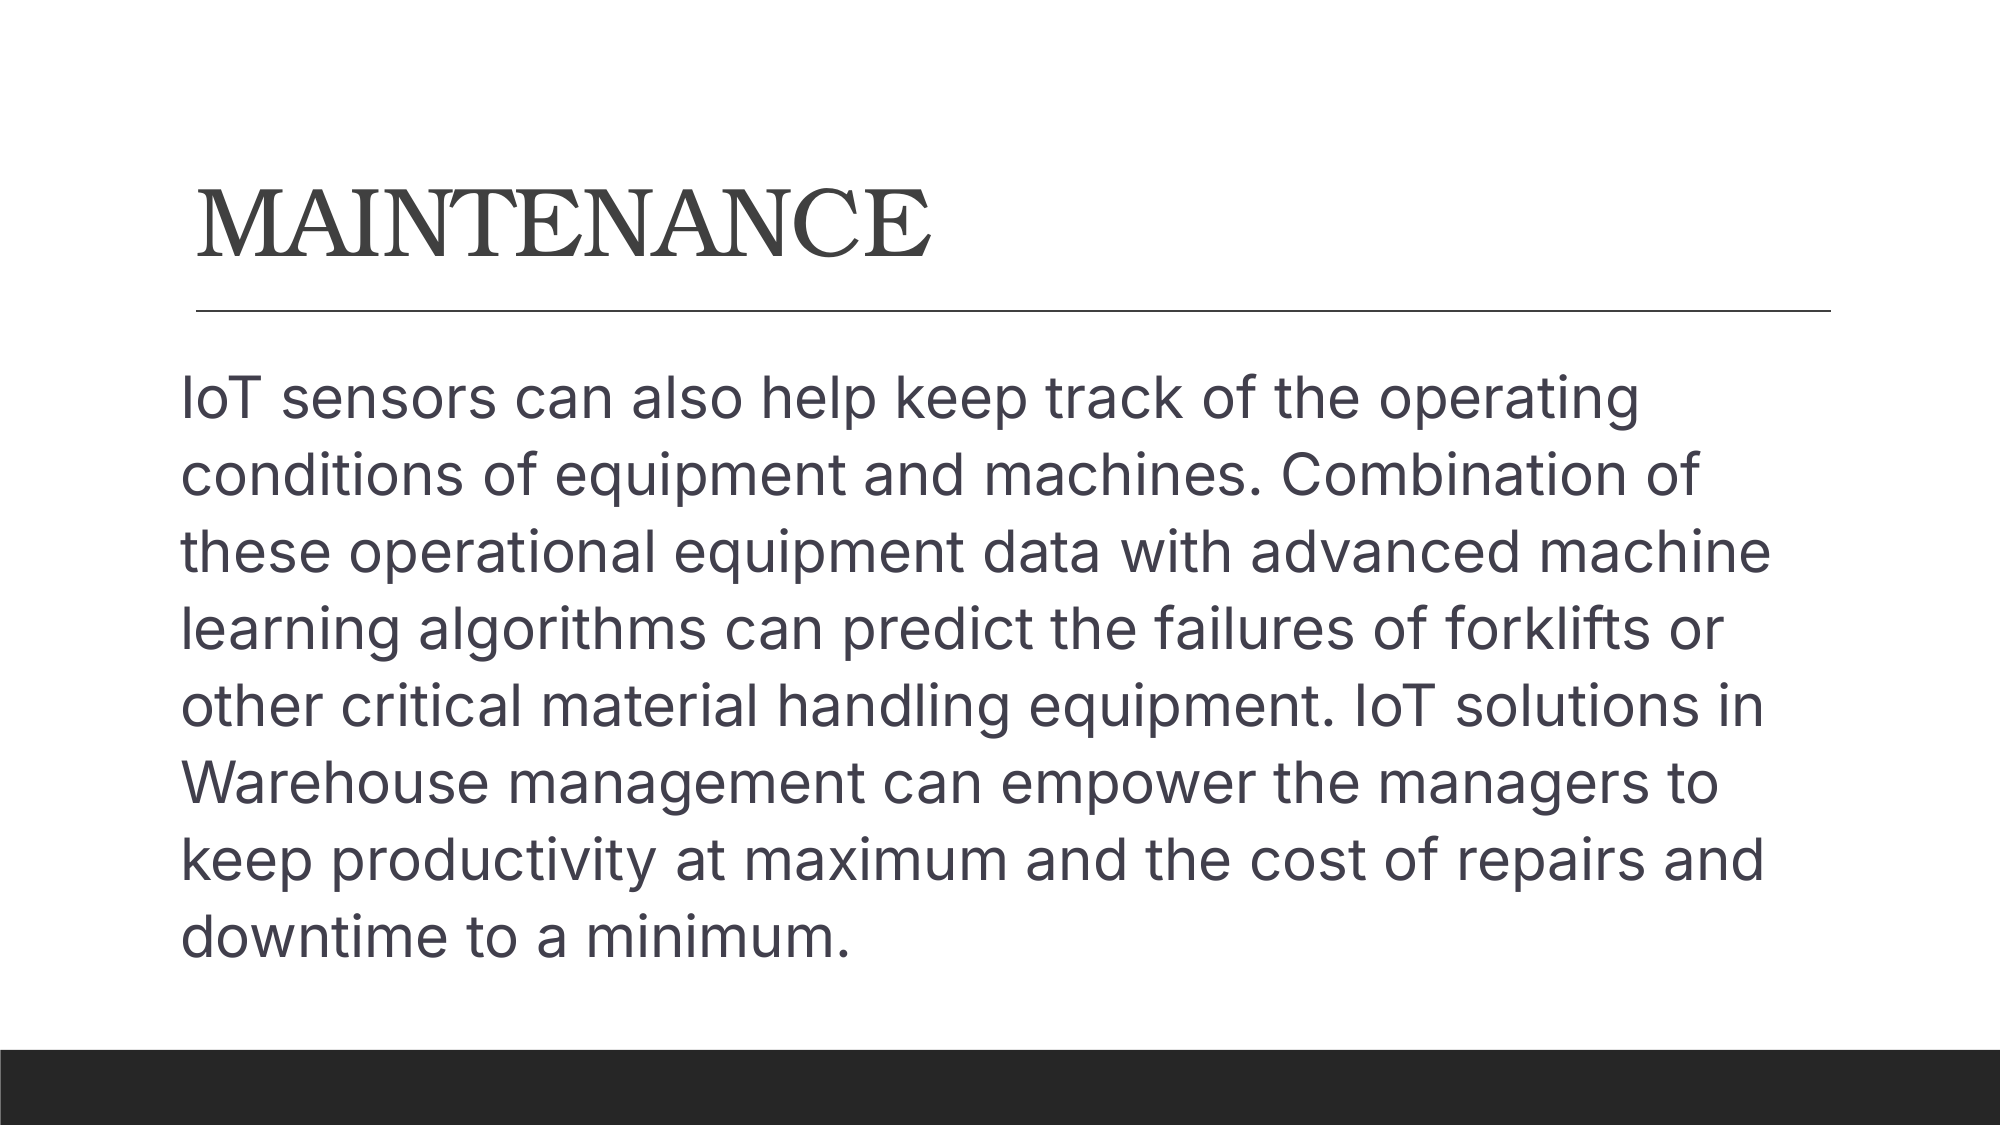

# MAINTENANCE
IoT sensors can also help keep track of the operating conditions of equipment and machines. Combination of these operational equipment data with advanced machine learning algorithms can predict the failures of forklifts or other critical material handling equipment. IoT solutions in Warehouse management can empower the managers to keep productivity at maximum and the cost of repairs and downtime to a minimum.